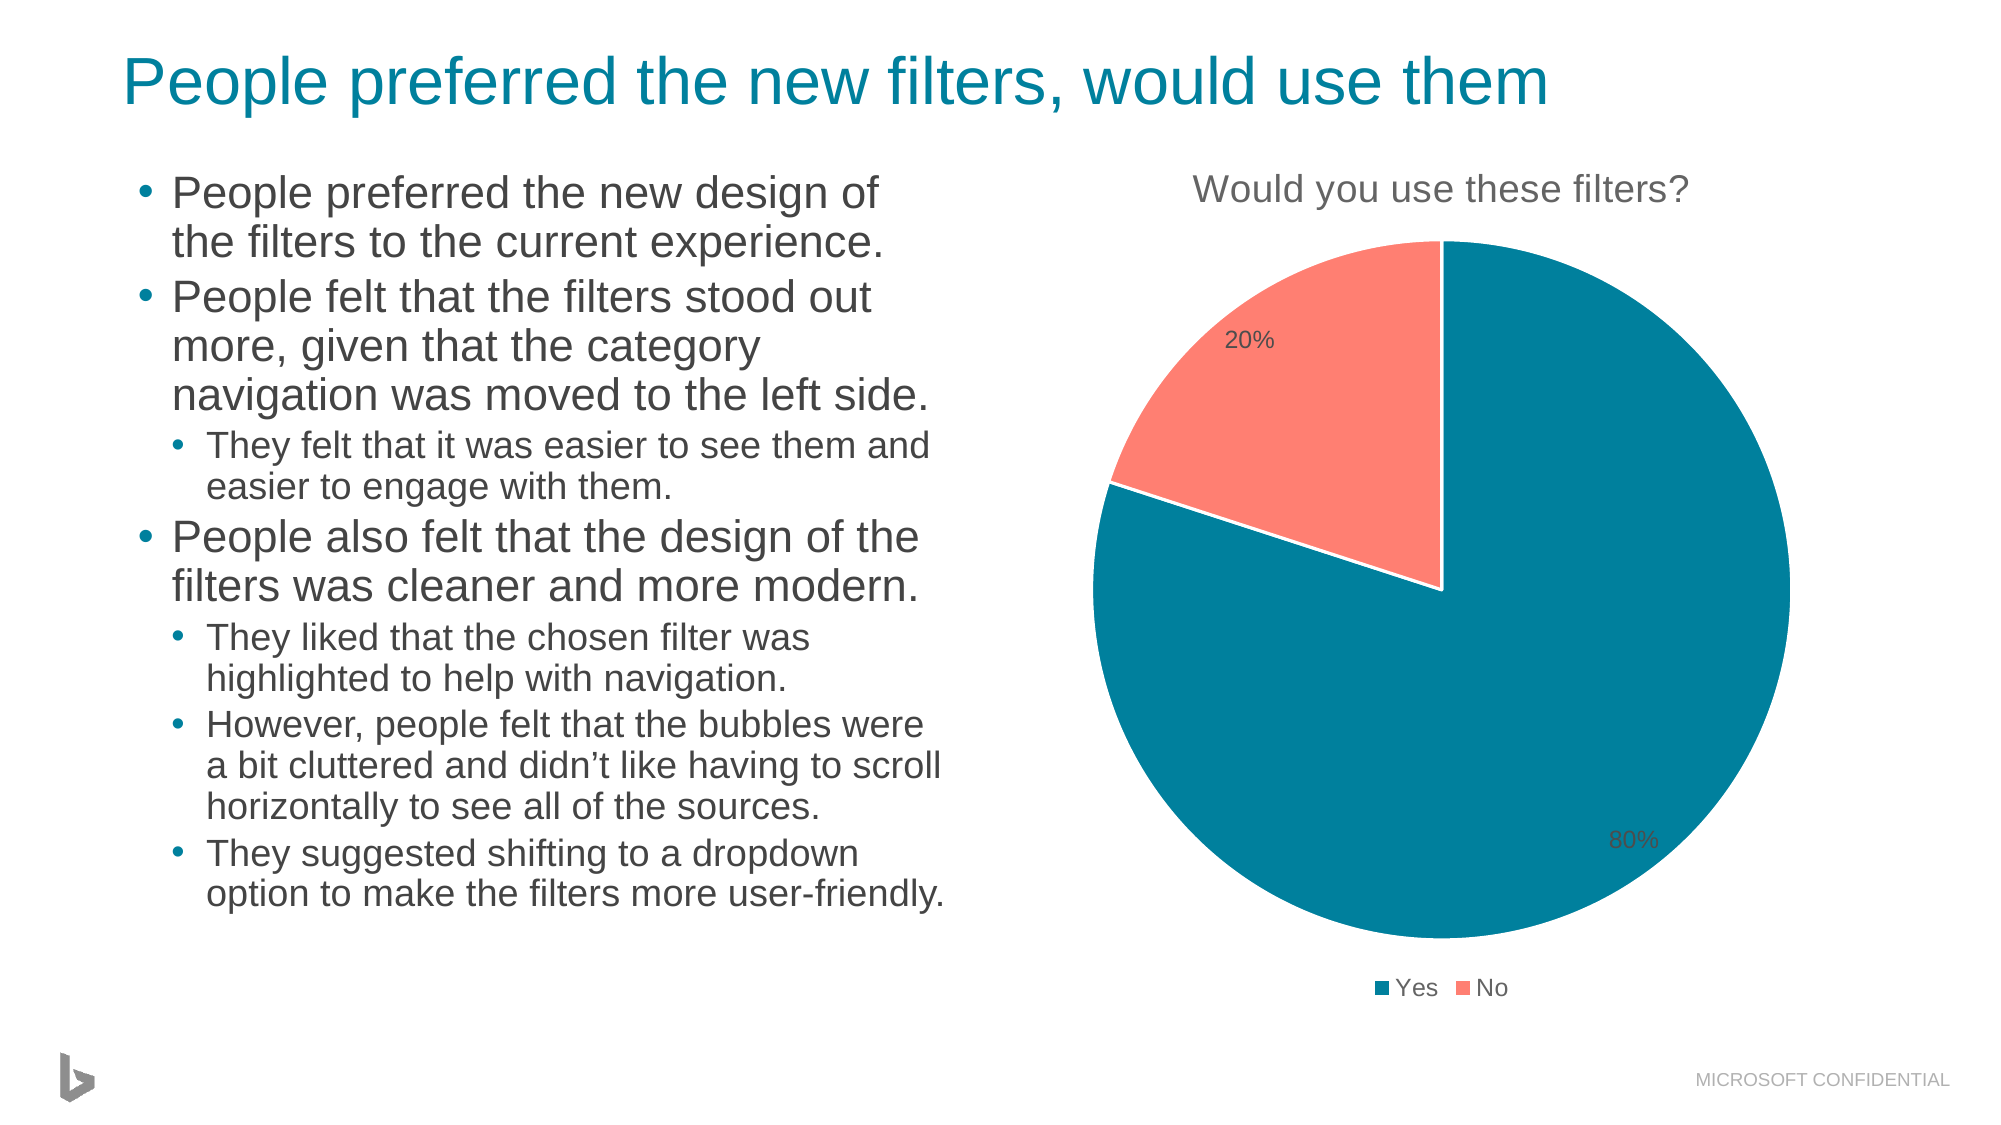

# People preferred the new filters, would use them

### Chart:

| Category | Would you use these filters? |
|---|---|
| Yes | 16.0 |
| No | 4.0 |
People preferred the new design of the filters to the current experience.
People felt that the filters stood out more, given that the category navigation was moved to the left side.
They felt that it was easier to see them and easier to engage with them.
People also felt that the design of the filters was cleaner and more modern.
They liked that the chosen filter was highlighted to help with navigation.
However, people felt that the bubbles were a bit cluttered and didn’t like having to scroll horizontally to see all of the sources.
They suggested shifting to a dropdown option to make the filters more user-friendly.